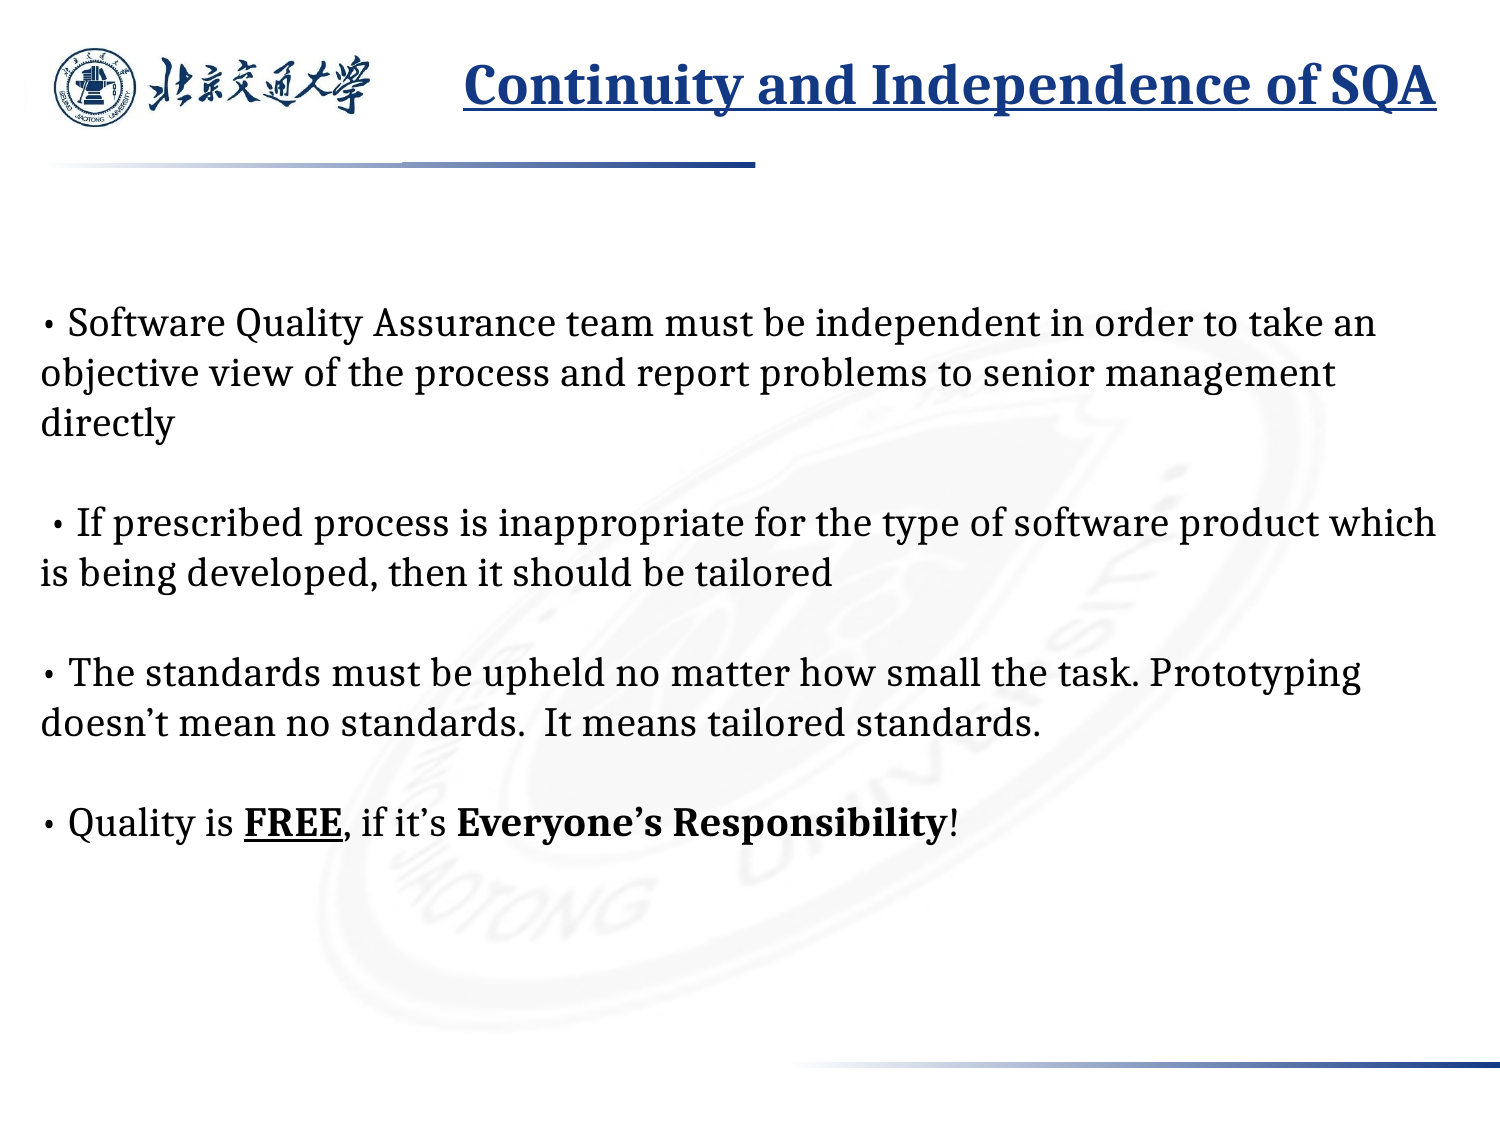

# Continuity and Independence of SQA
• Software Quality Assurance team must be independent in order to take an objective view of the process and report problems to senior management directly

 • If prescribed process is inappropriate for the type of software product which is being developed, then it should be tailored

• The standards must be upheld no matter how small the task. Prototyping doesn’t mean no standards.  It means tailored standards.

• Quality is FREE, if it’s Everyone’s Responsibility!